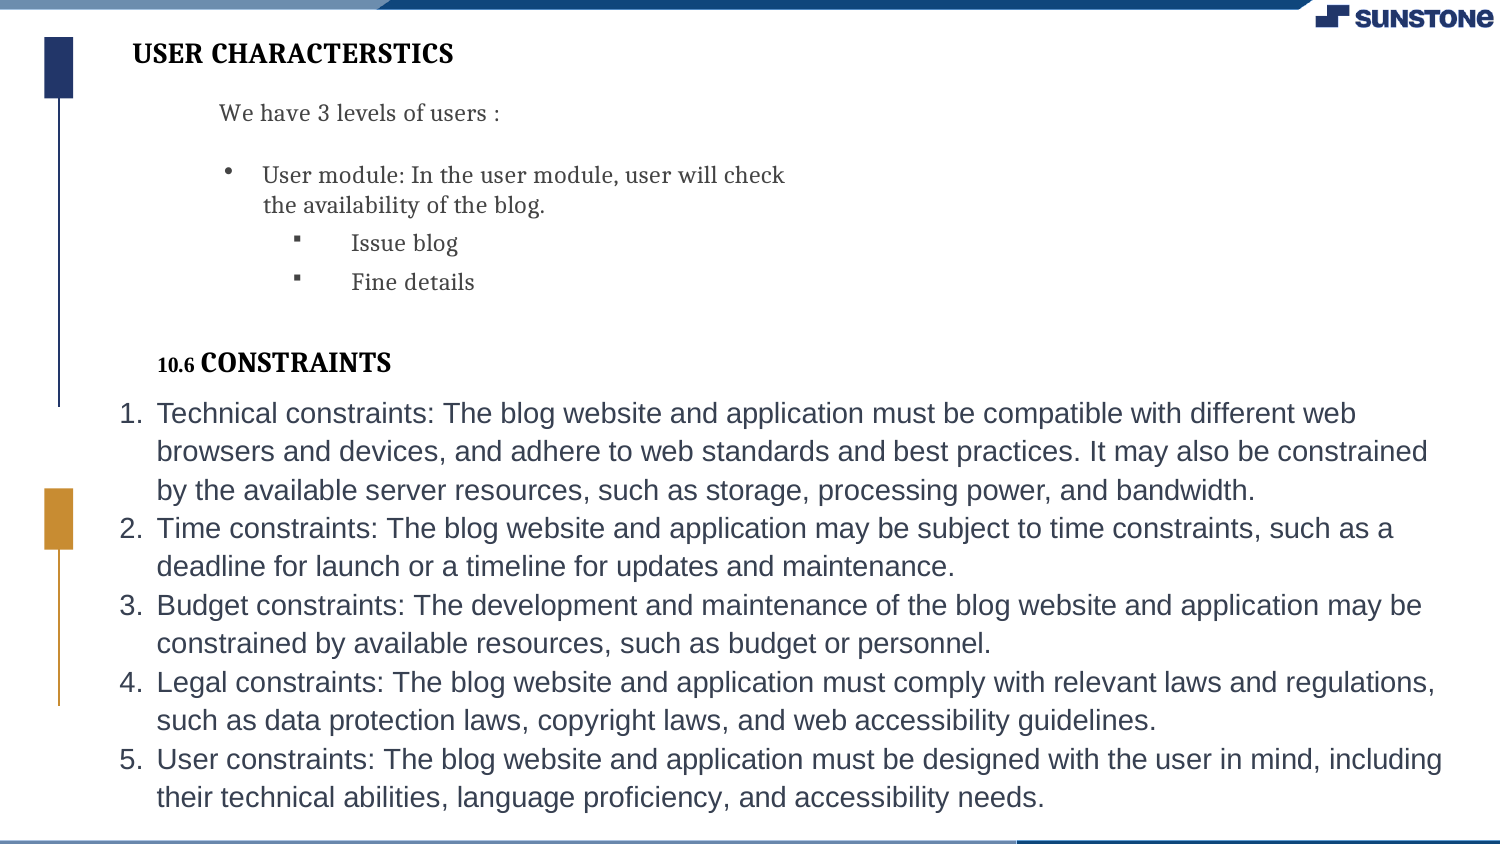

USER CHARACTERSTICS
We have 3 levels of users :

User module: In the user module, user will check the availability of the blog.
Issue blog
Fine details
10.6 CONSTRAINTS

Technical constraints: The blog website and application must be compatible with different web browsers and devices, and adhere to web standards and best practices. It may also be constrained by the available server resources, such as storage, processing power, and bandwidth.
Time constraints: The blog website and application may be subject to time constraints, such as a deadline for launch or a timeline for updates and maintenance.
Budget constraints: The development and maintenance of the blog website and application may be constrained by available resources, such as budget or personnel.
Legal constraints: The blog website and application must comply with relevant laws and regulations, such as data protection laws, copyright laws, and web accessibility guidelines.
User constraints: The blog website and application must be designed with the user in mind, including their technical abilities, language proficiency, and accessibility needs.